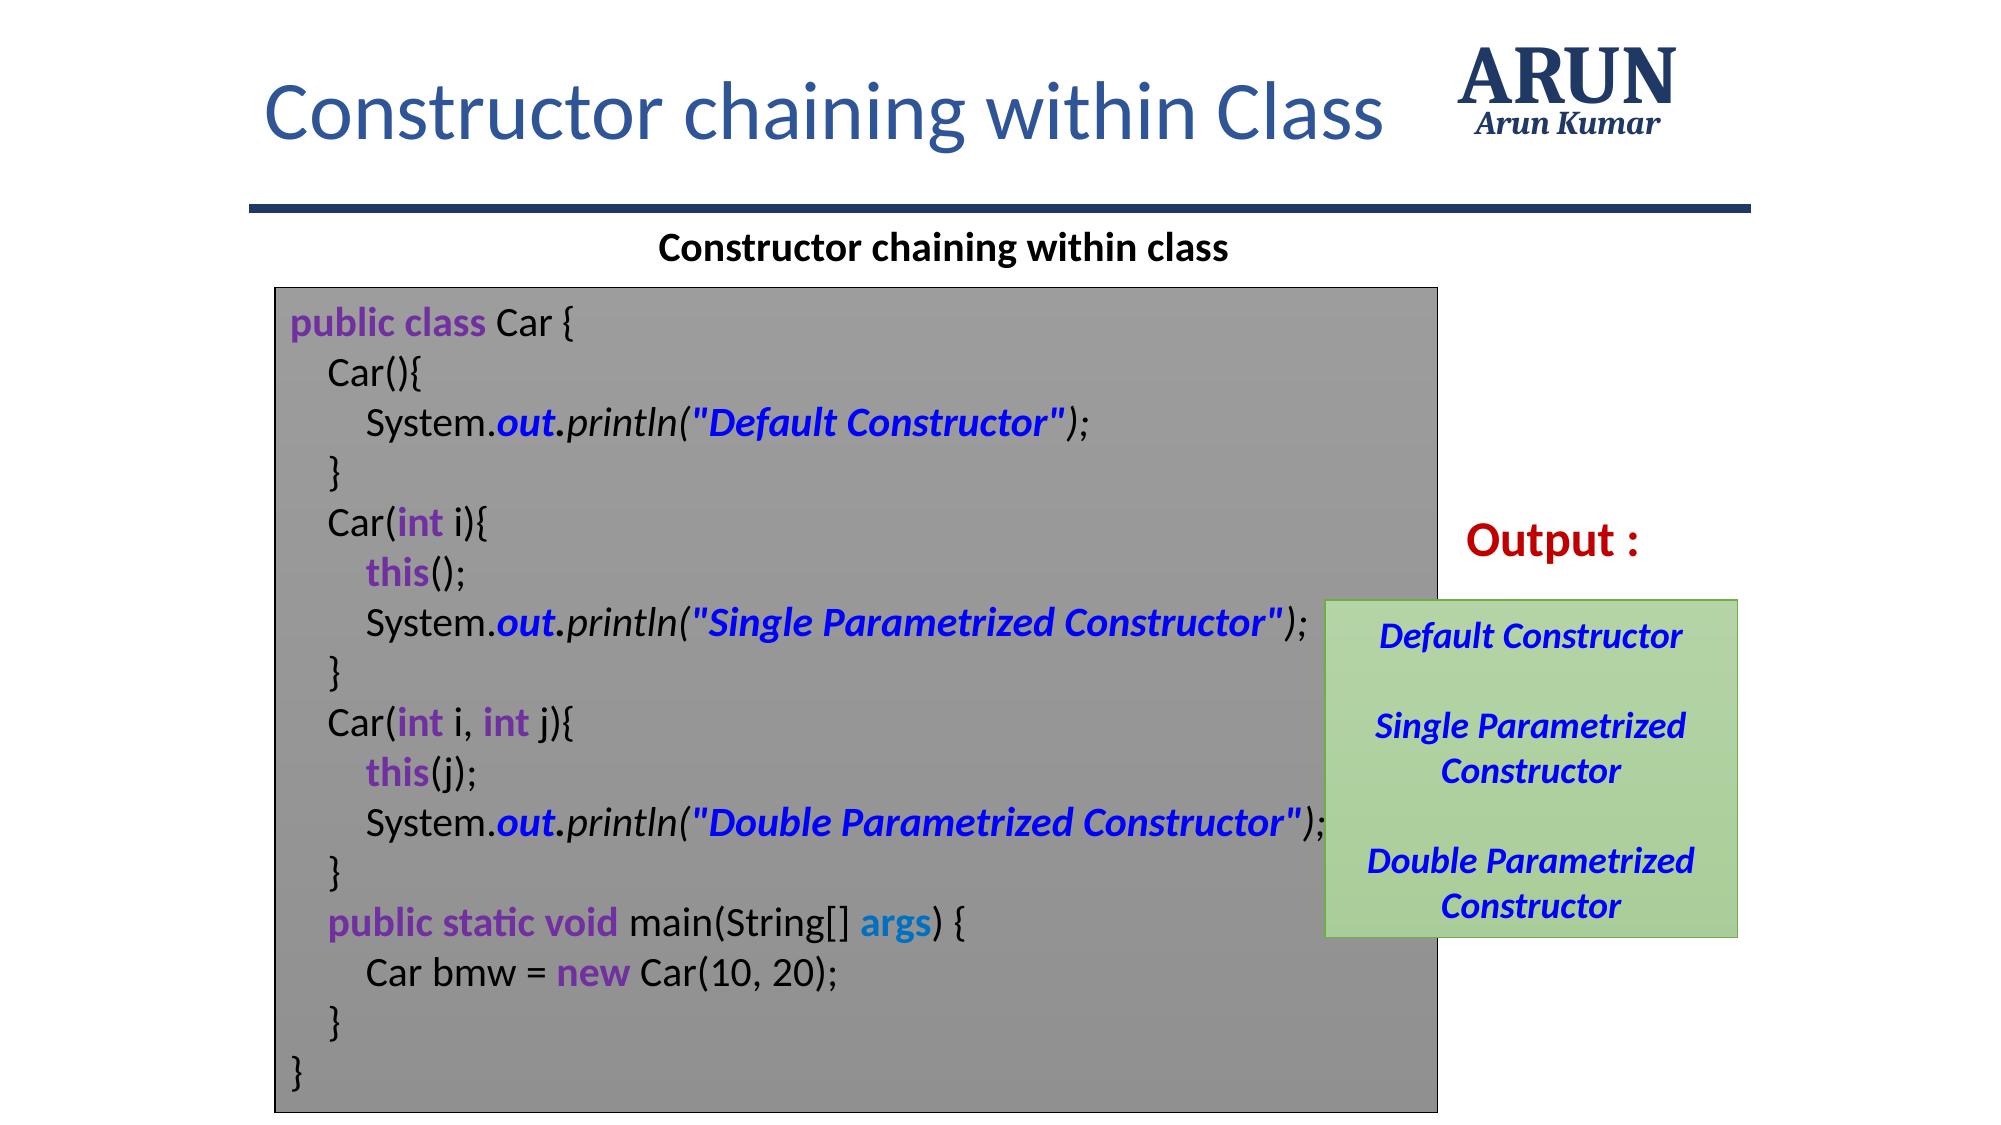

Constructor chaining within Class

ARUN
Arun Kumar

Constructor chaining within class

public class Car {
    Car(){
        System.out.println("Default Constructor");
    }
    Car(int i){
        this();
        System.out.println("Single Parametrized Constructor");
    }
    Car(int i, int j){
        this(j);
        System.out.println("Double Parametrized Constructor");
    }
    public static void main(String[] args) {
        Car bmw = new Car(10, 20);
    }
}
Output :
Default Constructor

Single Parametrized Constructor

Double Parametrized Constructor